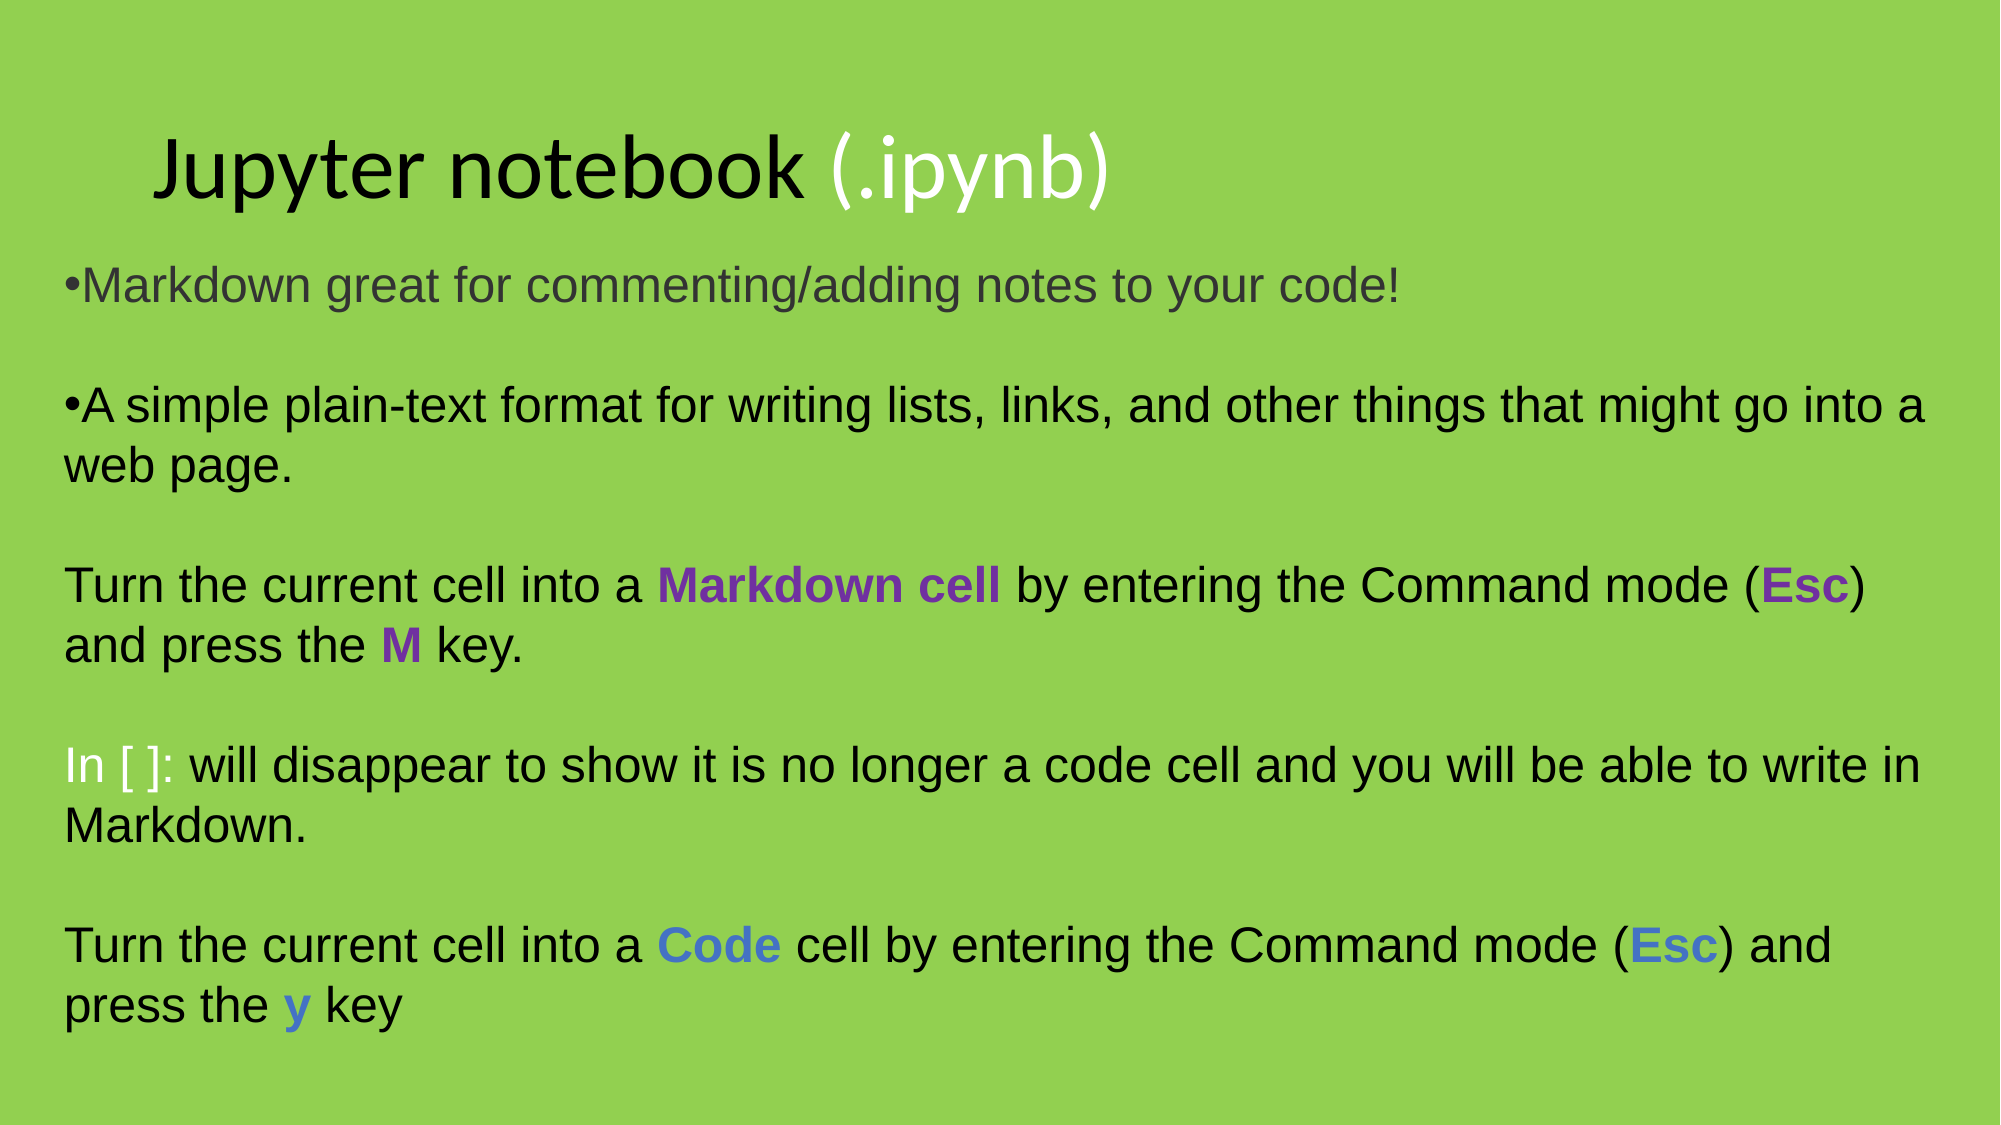

# Jupyter notebook (.ipynb)
Markdown great for commenting/adding notes to your code!

A simple plain-text format for writing lists, links, and other things that might go into a web page.

Turn the current cell into a Markdown cell by entering the Command mode (Esc) and press the M key.

In [ ]: will disappear to show it is no longer a code cell and you will be able to write in Markdown.

Turn the current cell into a Code cell by entering the Command mode (Esc) and press the y key